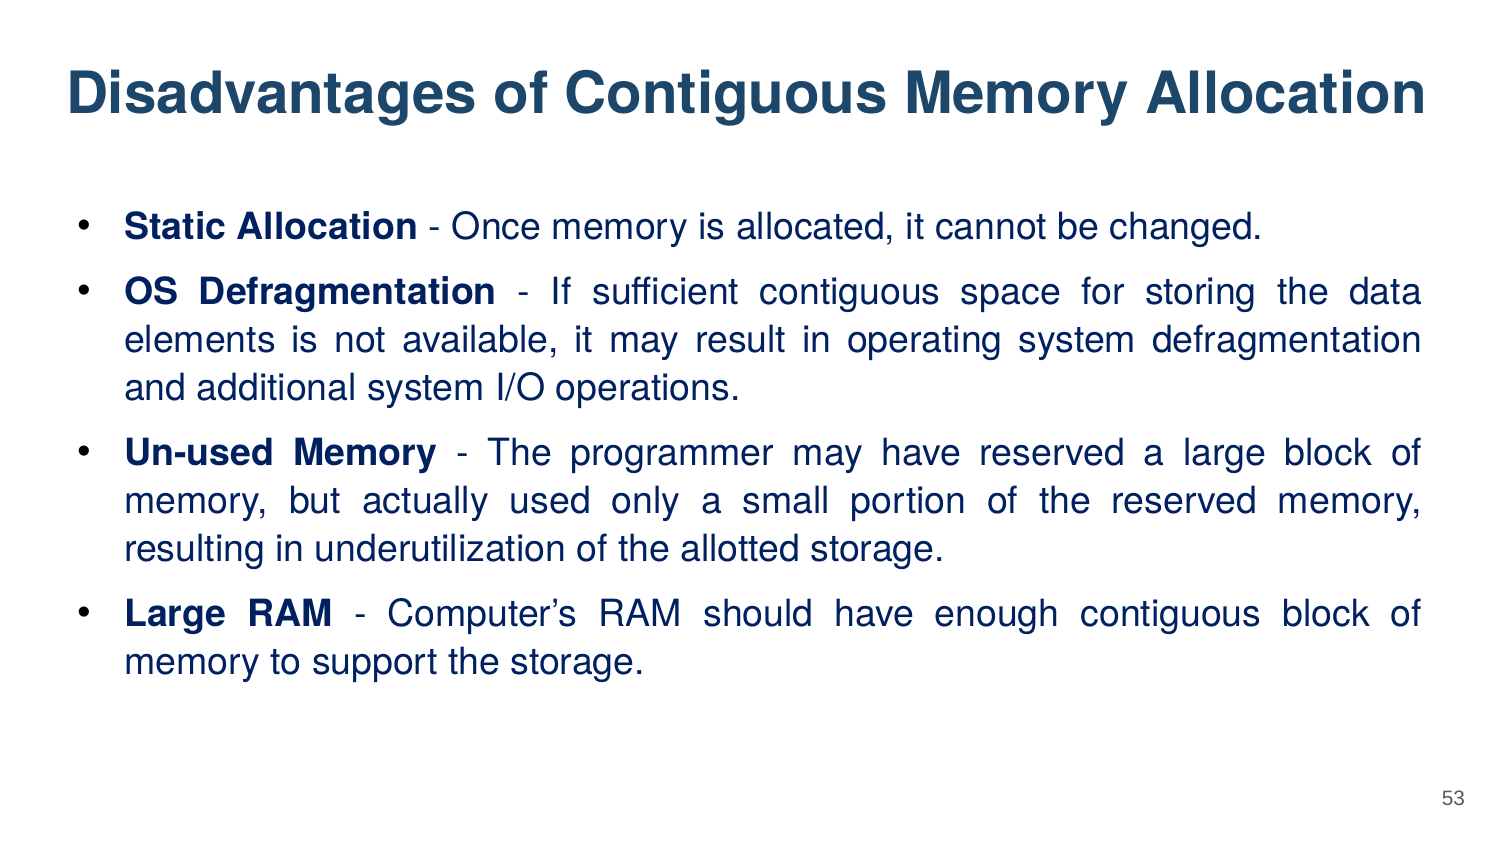

# Disadvantages of Contiguous Memory Allocation
Static Allocation - Once memory is allocated, it cannot be changed.
OS Defragmentation - If sufficient contiguous space for storing the data elements is not available, it may result in operating system defragmentation and additional system I/O operations.
Un-used Memory - The programmer may have reserved a large block of memory, but actually used only a small portion of the reserved memory, resulting in underutilization of the allotted storage.
Large RAM - Computer’s RAM should have enough contiguous block of memory to support the storage.

53